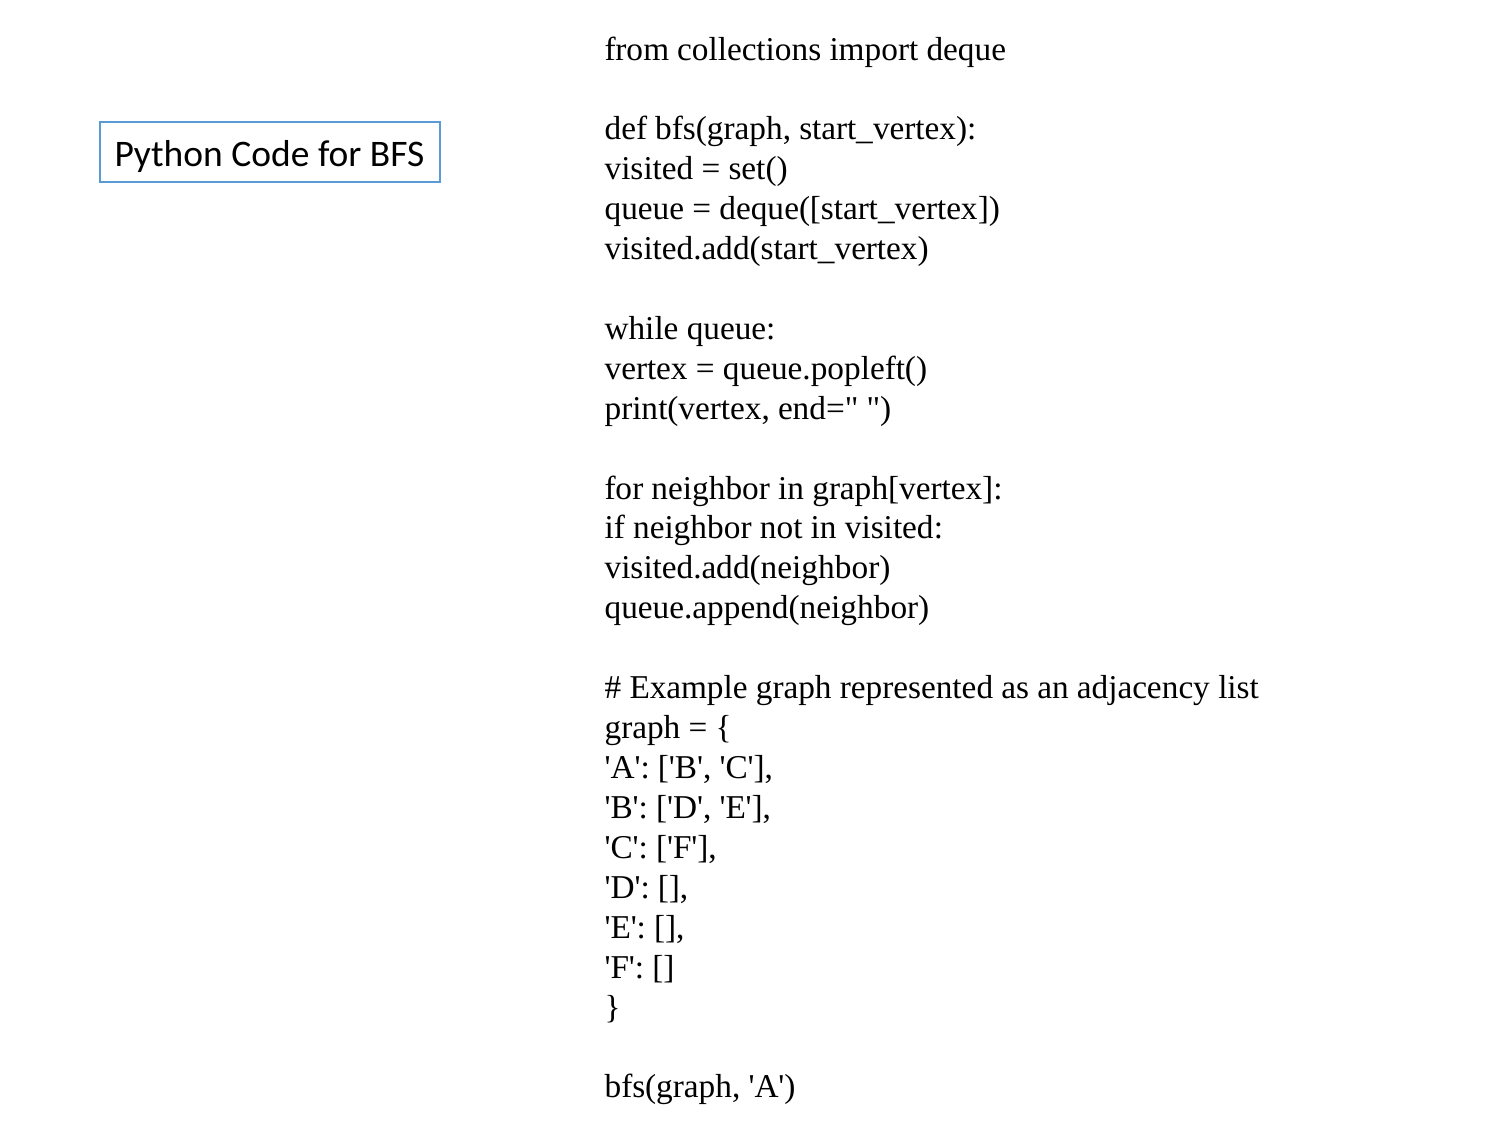

from collections import deque
def bfs(graph, start_vertex):
visited = set()
queue = deque([start_vertex])
visited.add(start_vertex)
while queue:
vertex = queue.popleft()
print(vertex, end=" ")
for neighbor in graph[vertex]:
if neighbor not in visited:
visited.add(neighbor)
queue.append(neighbor)
# Example graph represented as an adjacency list
graph = {
'A': ['B', 'C'],
'B': ['D', 'E'],
'C': ['F'],
'D': [],
'E': [],
'F': []
}
bfs(graph, 'A')
Python Code for BFS